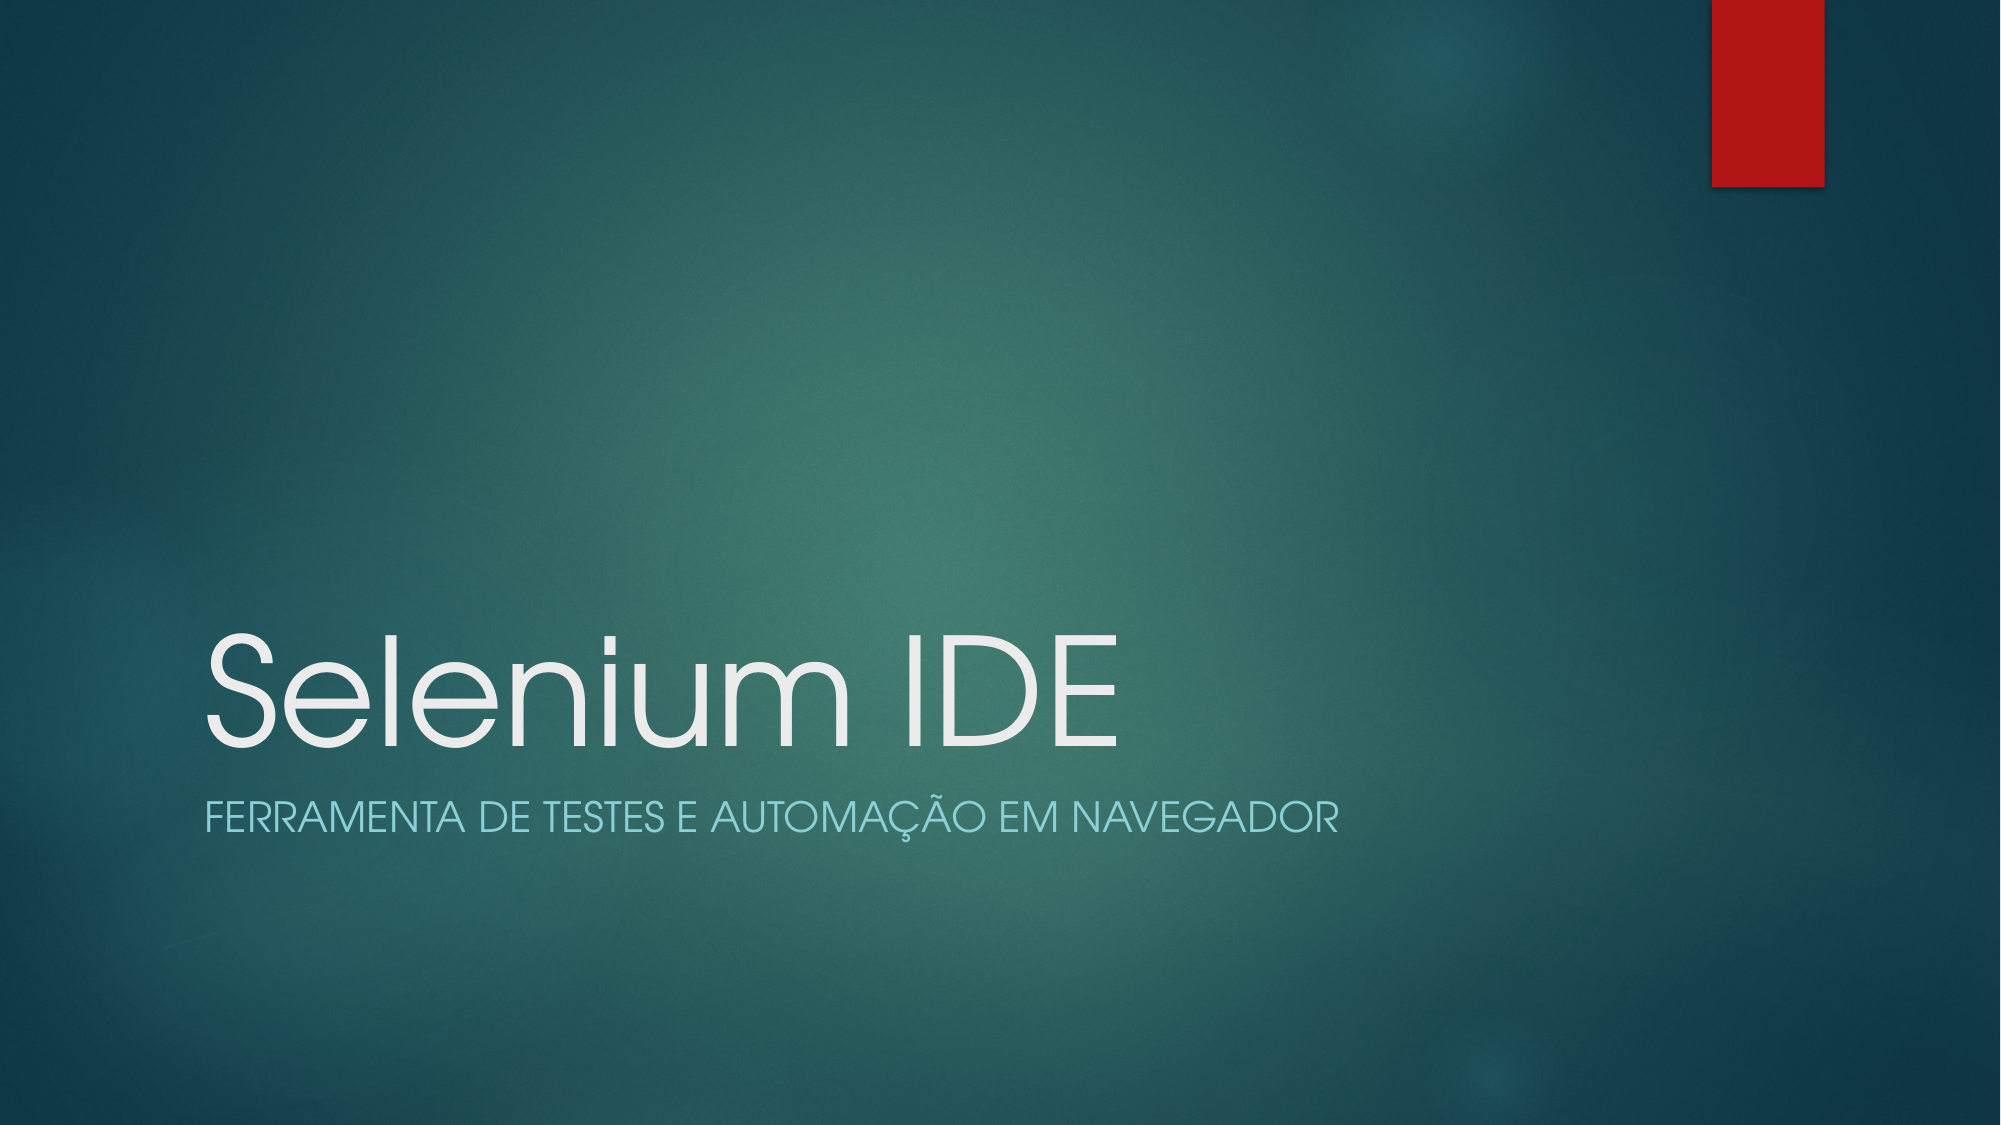

# Selenium IDE
Ferramenta de testes e automação em navegador